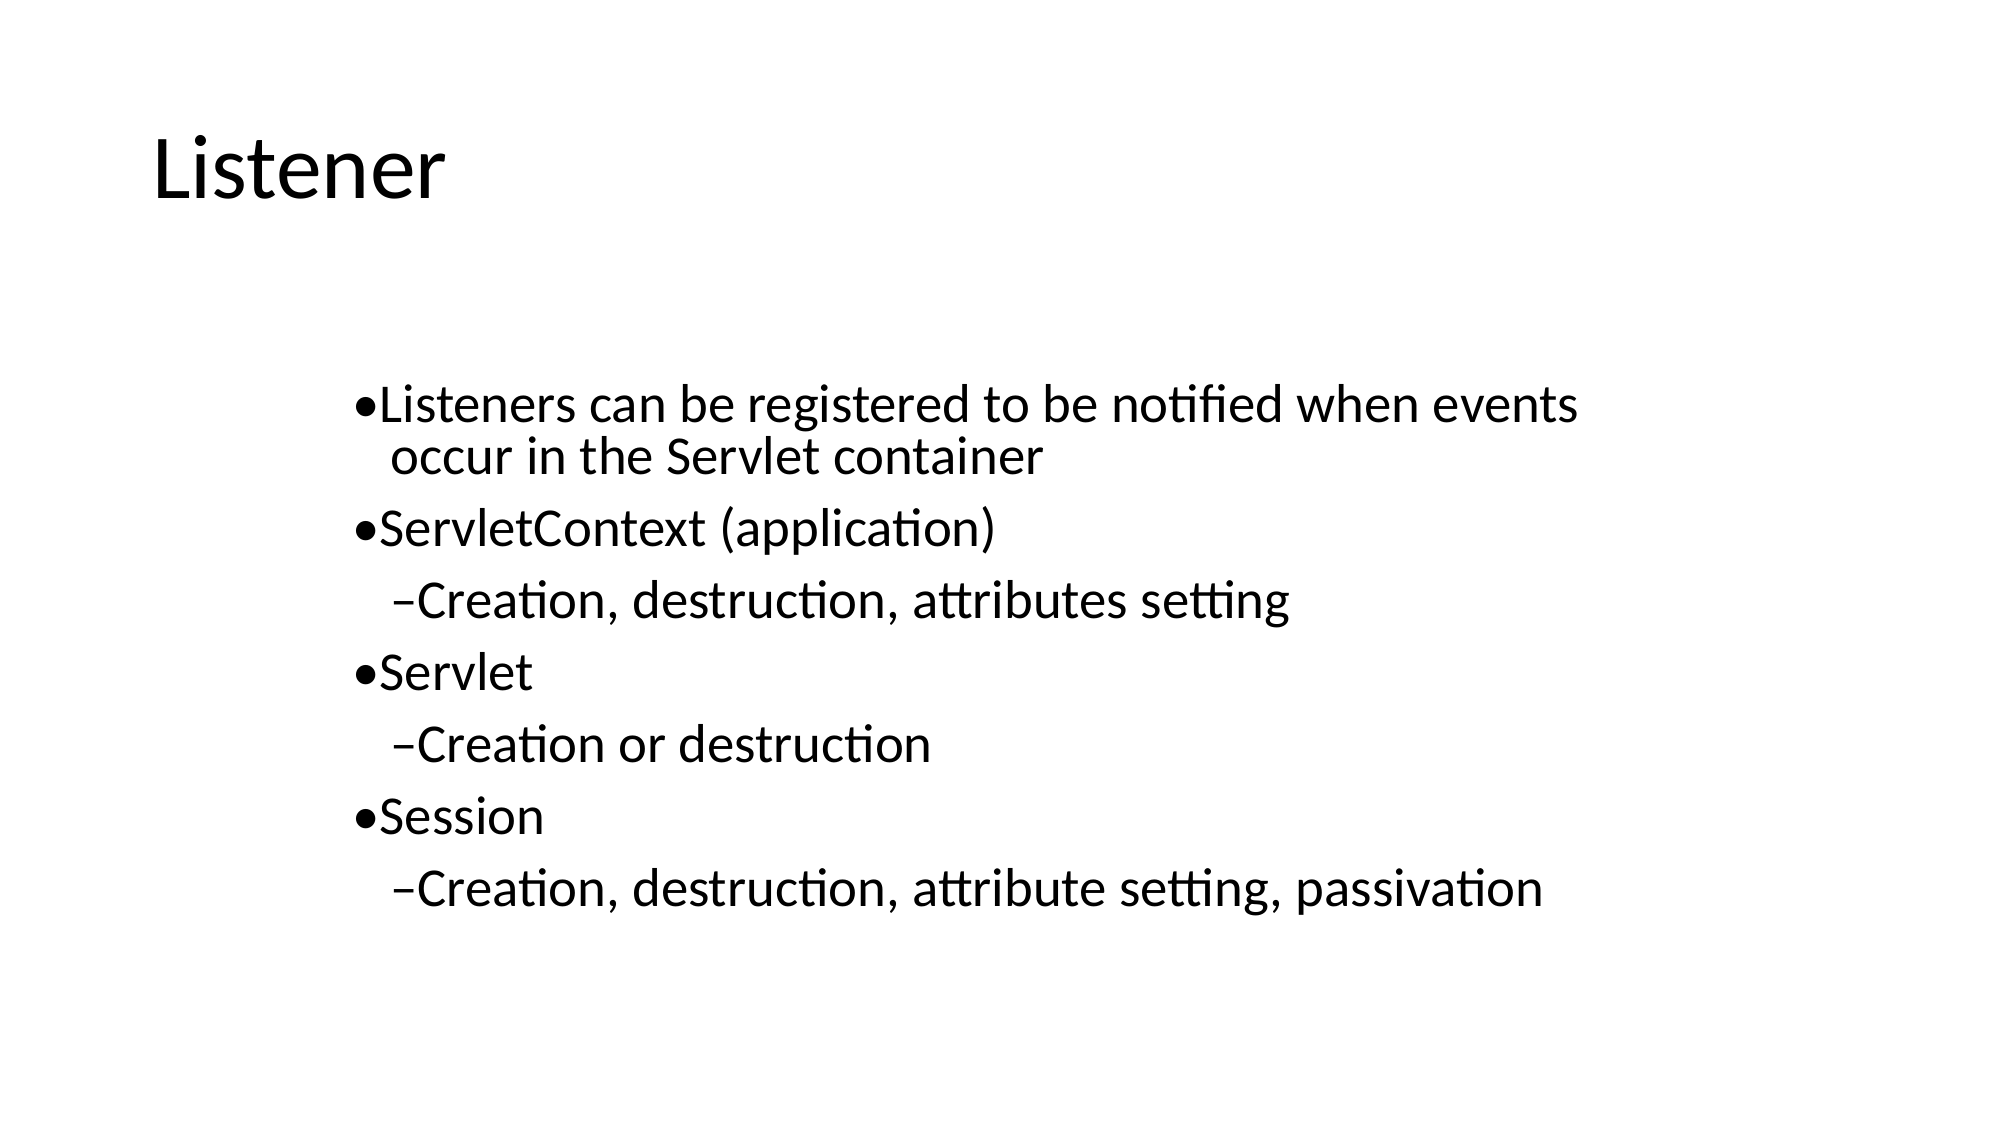

# Listener

•Listeners can be registered to be notified when events occur in the Servlet container
•ServletContext (application)
	–Creation, destruction, attributes setting
•Servlet
	–Creation or destruction
•Session
	–Creation, destruction, attribute setting, passivation